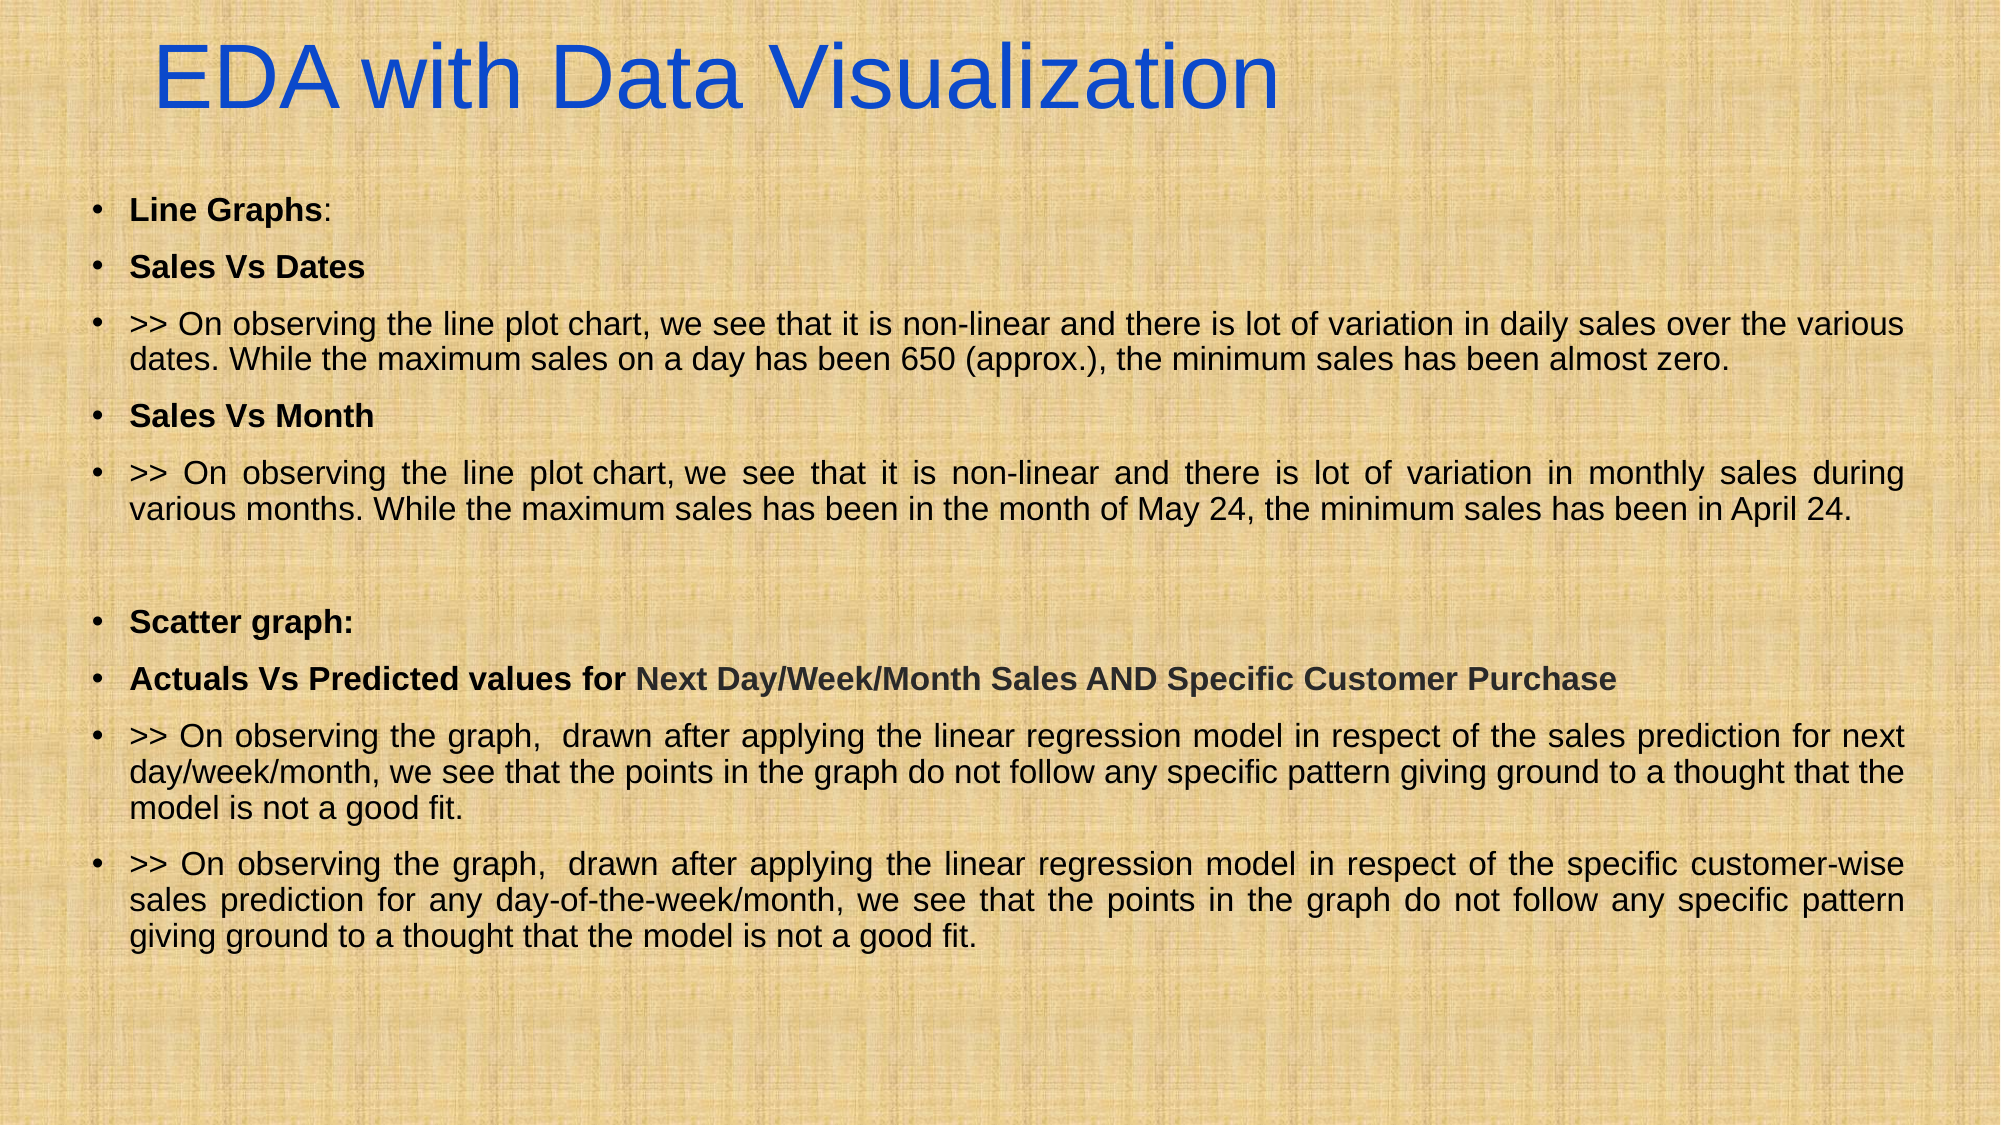

# EDA with Data Visualization
Line Graphs: ​
Sales Vs Dates​
>> On observing the line plot chart, we see that it is non-linear and there is lot of variation in daily sales over the various dates. While the maximum sales on a day has been 650 (approx.), the minimum sales has been almost zero.
Sales Vs Month
>> On observing the line plot chart, we see that it is non-linear and there is lot of variation in monthly sales during various months. While the maximum sales has been in the month of May 24, the minimum sales has been in April 24.

Scatter graph: ​
Actuals Vs Predicted values​ for Next Day/Week/Month Sales AND Specific Customer Purchase
>> On observing the graph,  drawn after applying the linear regression model in respect of the sales prediction for next day/week/month, we see that the points in the graph do not follow any specific pattern giving ground to a thought that the model is not a good fit.
>> On observing the graph,  drawn after applying the linear regression model in respect of the specific customer-wise sales prediction for any day-of-the-week/month, we see that the points in the graph do not follow any specific pattern giving ground to a thought that the model is not a good fit.